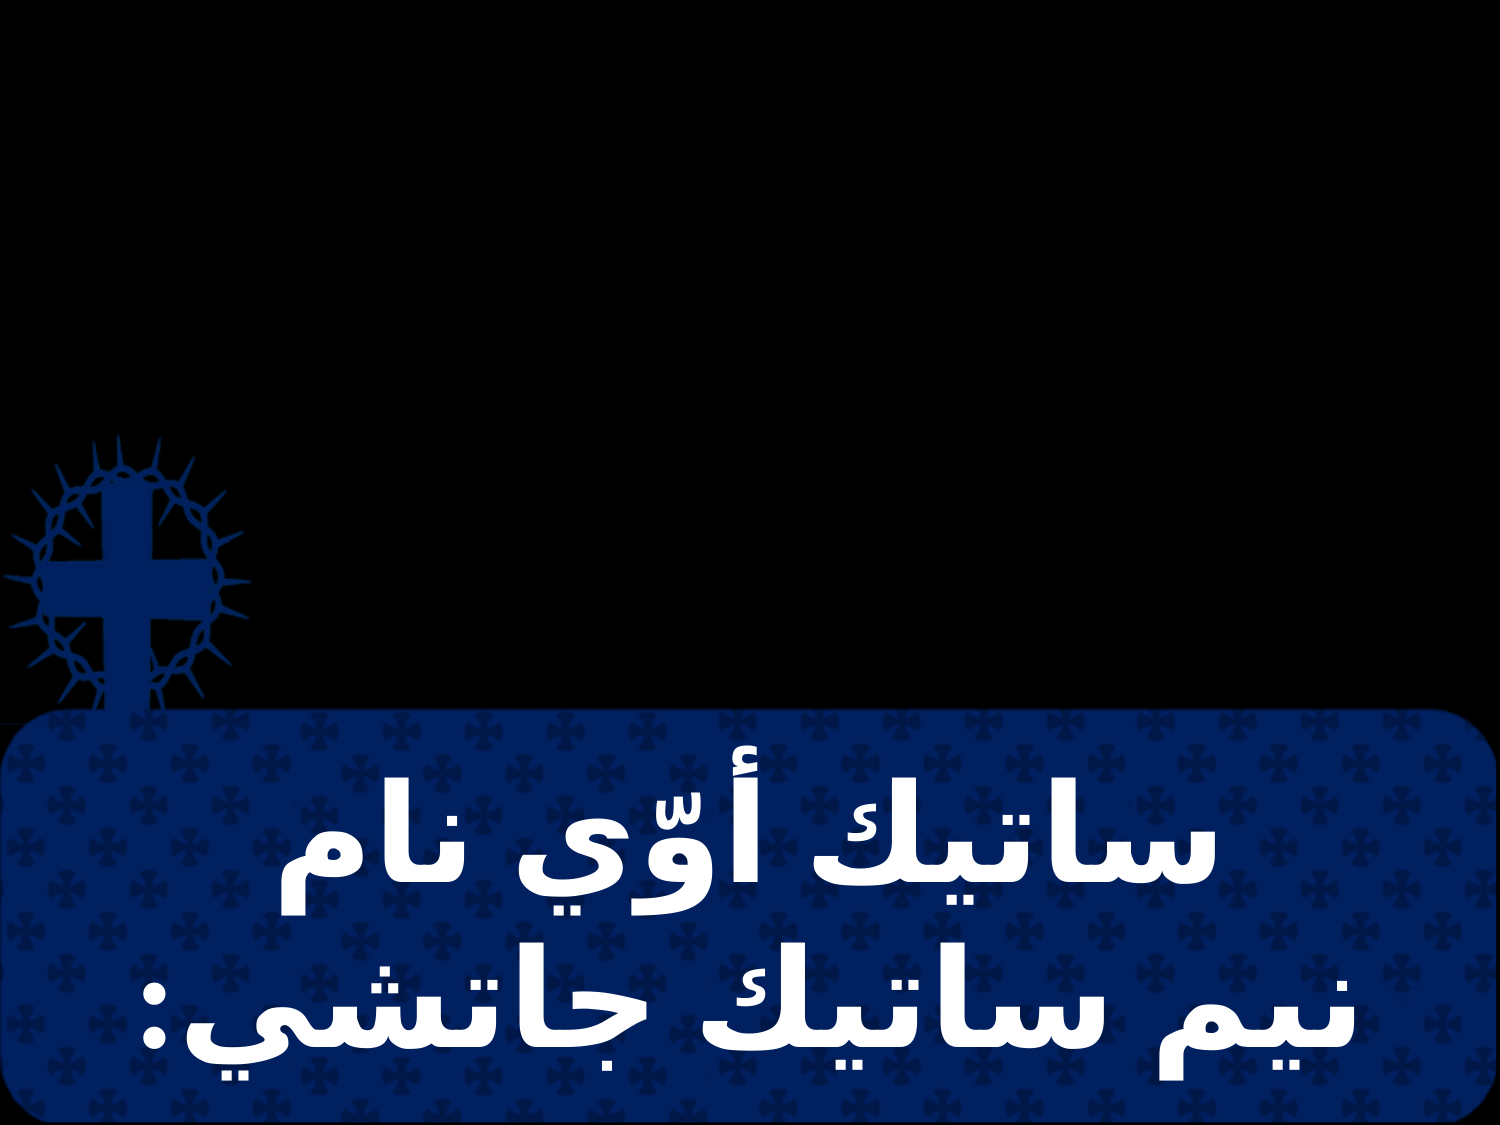

# ساتيك أوّي نام نيم ساتيك جاتشي: